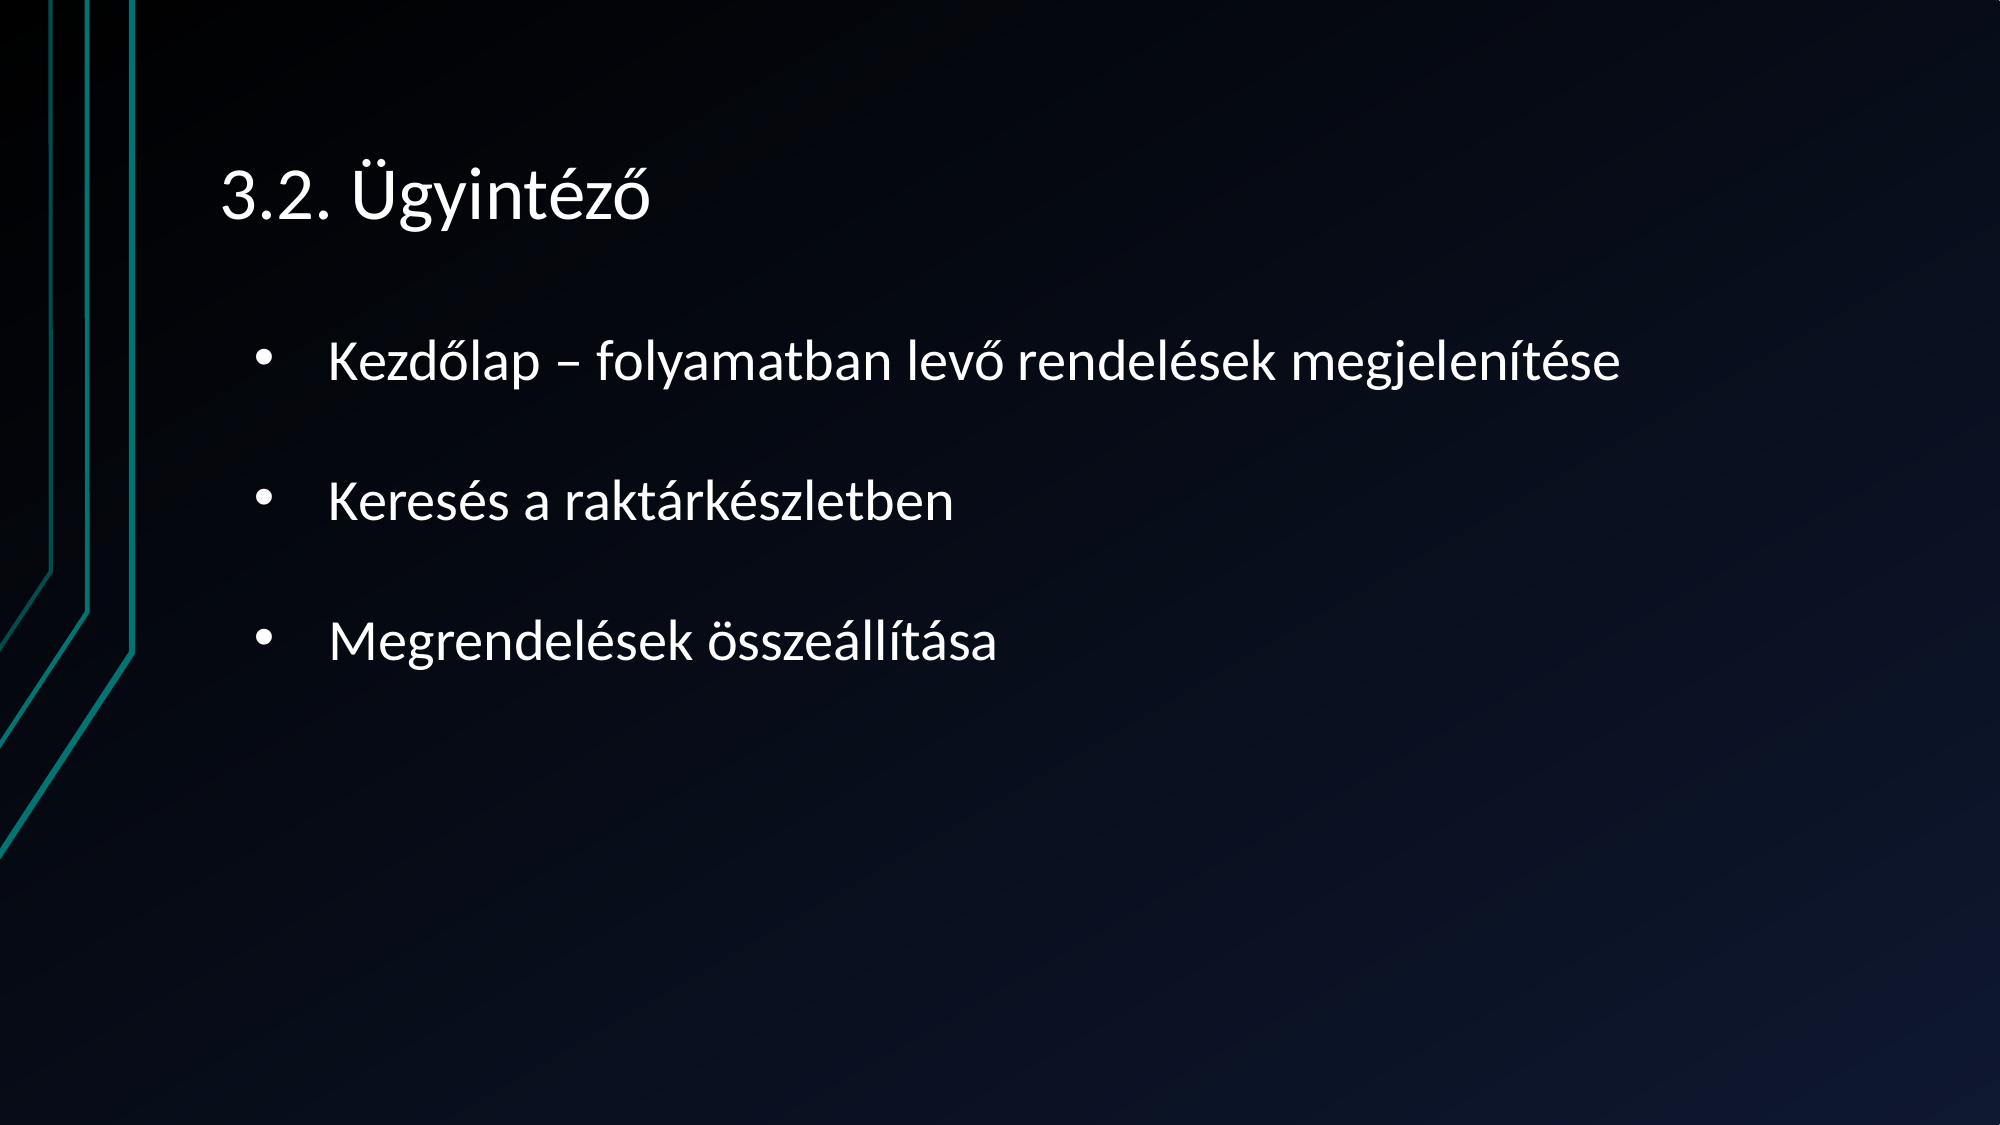

# 3.2. Ügyintéző
Kezdőlap – folyamatban levő rendelések megjelenítése

Keresés a raktárkészletben

Megrendelések összeállítása